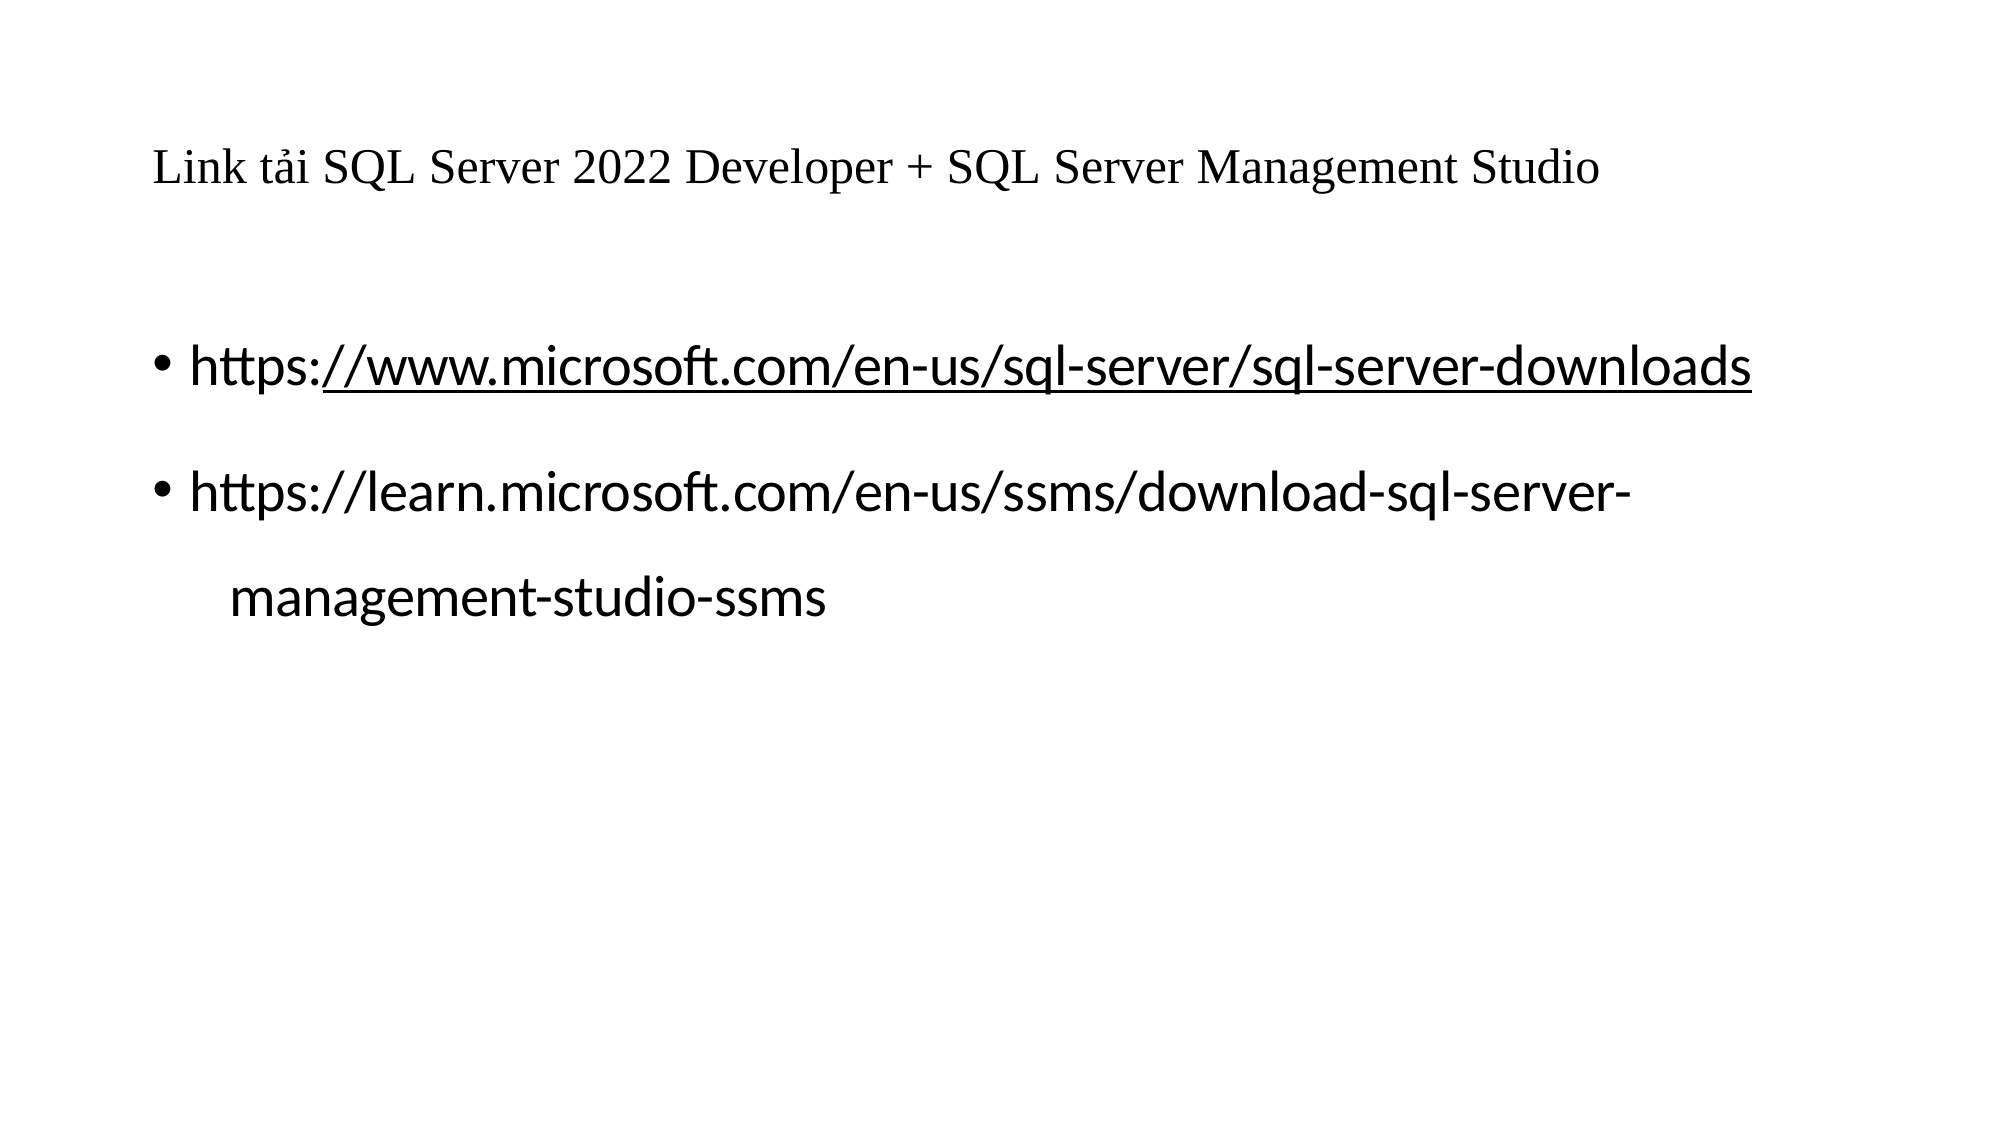

# Link tải SQL Server 2022 Developer + SQL Server Management Studio
https://www.microsoft.com/en-us/sql-server/sql-server-downloads
https://learn.microsoft.com/en-us/ssms/download-sql-server- 	management-studio-ssms